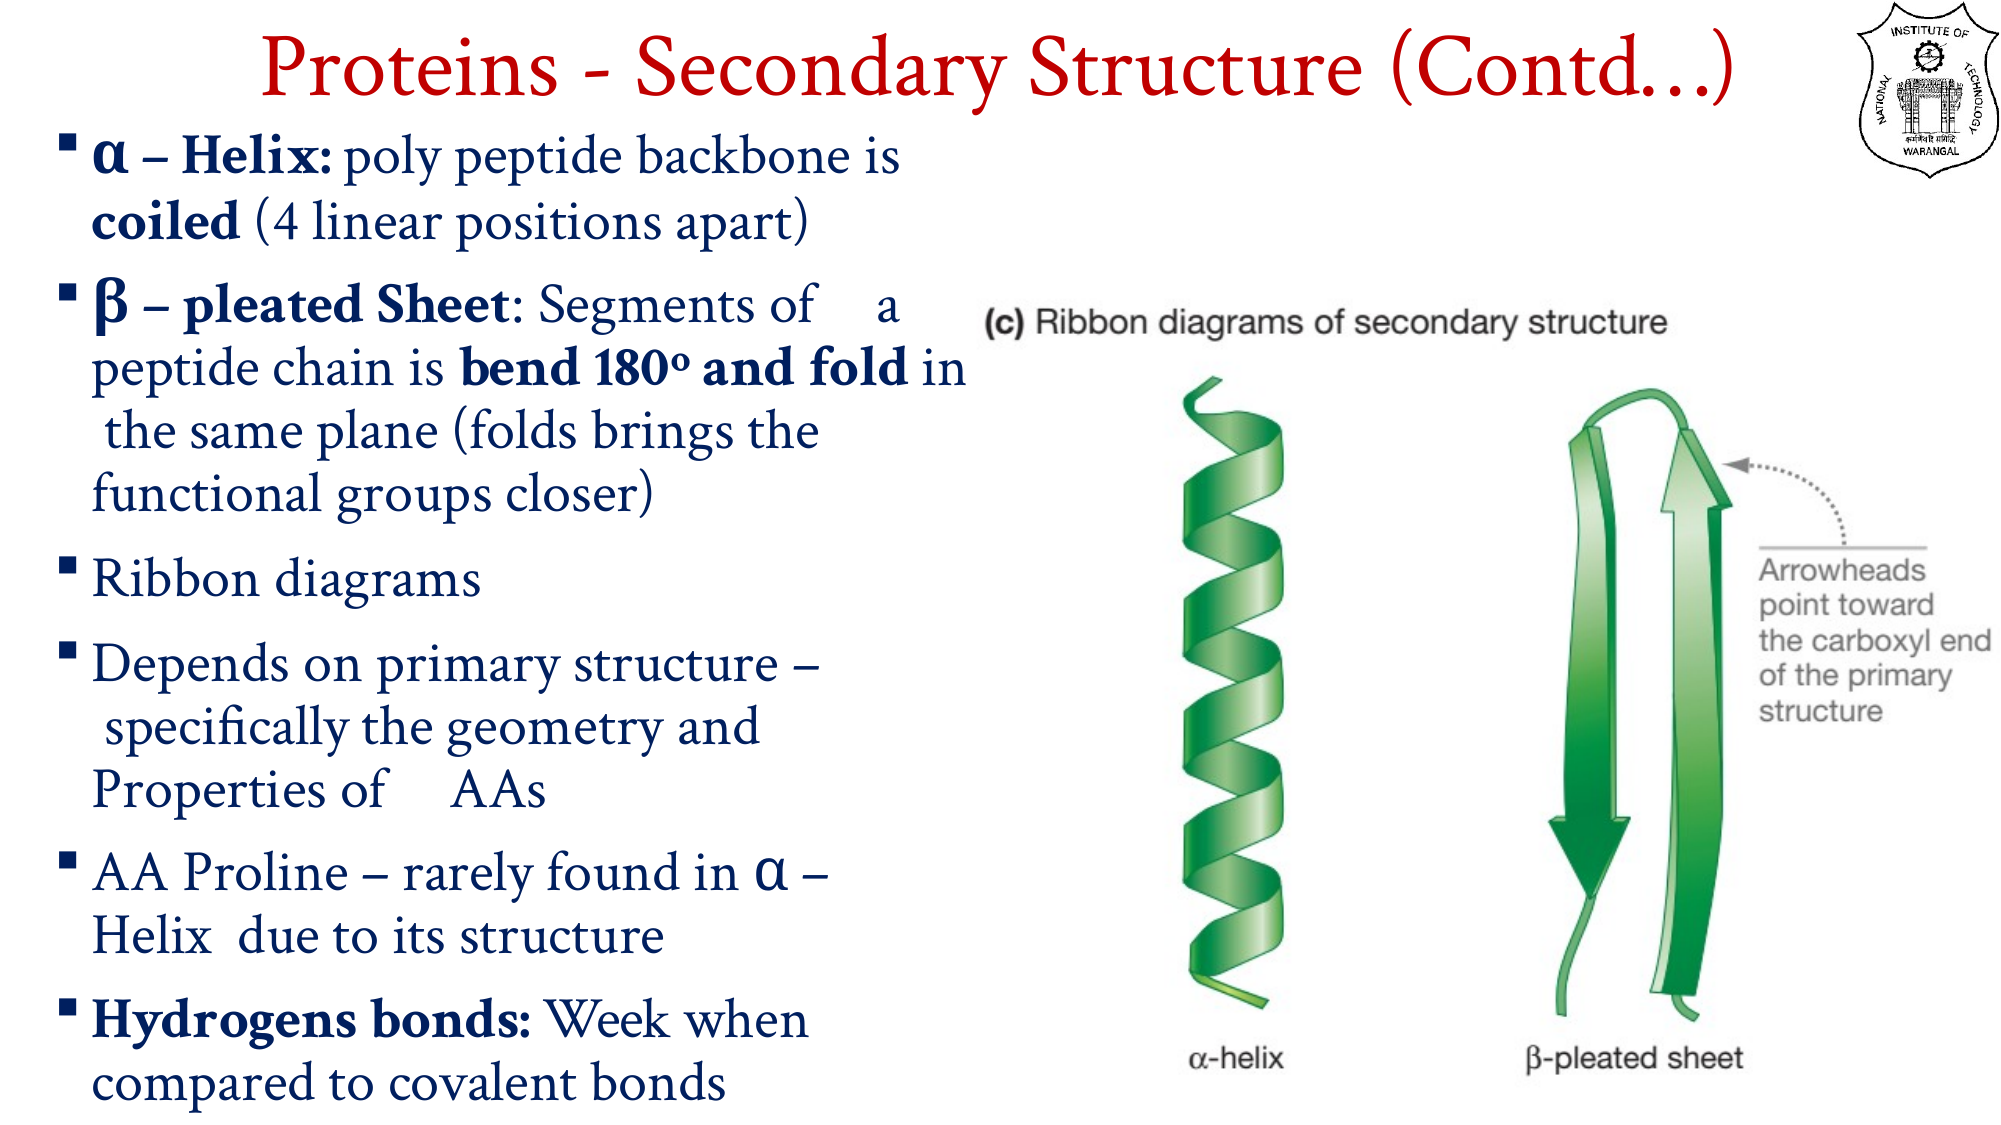

# Proteins - Secondary Structure (Contd…)
α – Helix: poly peptide backbone is
coiled (4 linear positions apart)
β – pleated Sheet: Segments of	a  peptide chain is bend 180º and fold in  the same plane (folds brings the  functional groups closer)
Ribbon diagrams
Depends on primary structure –  specifically the geometry and  Properties of	AAs
AA Proline – rarely found in α – Helix  due to its structure
Hydrogens bonds: Week when  compared to covalent bonds